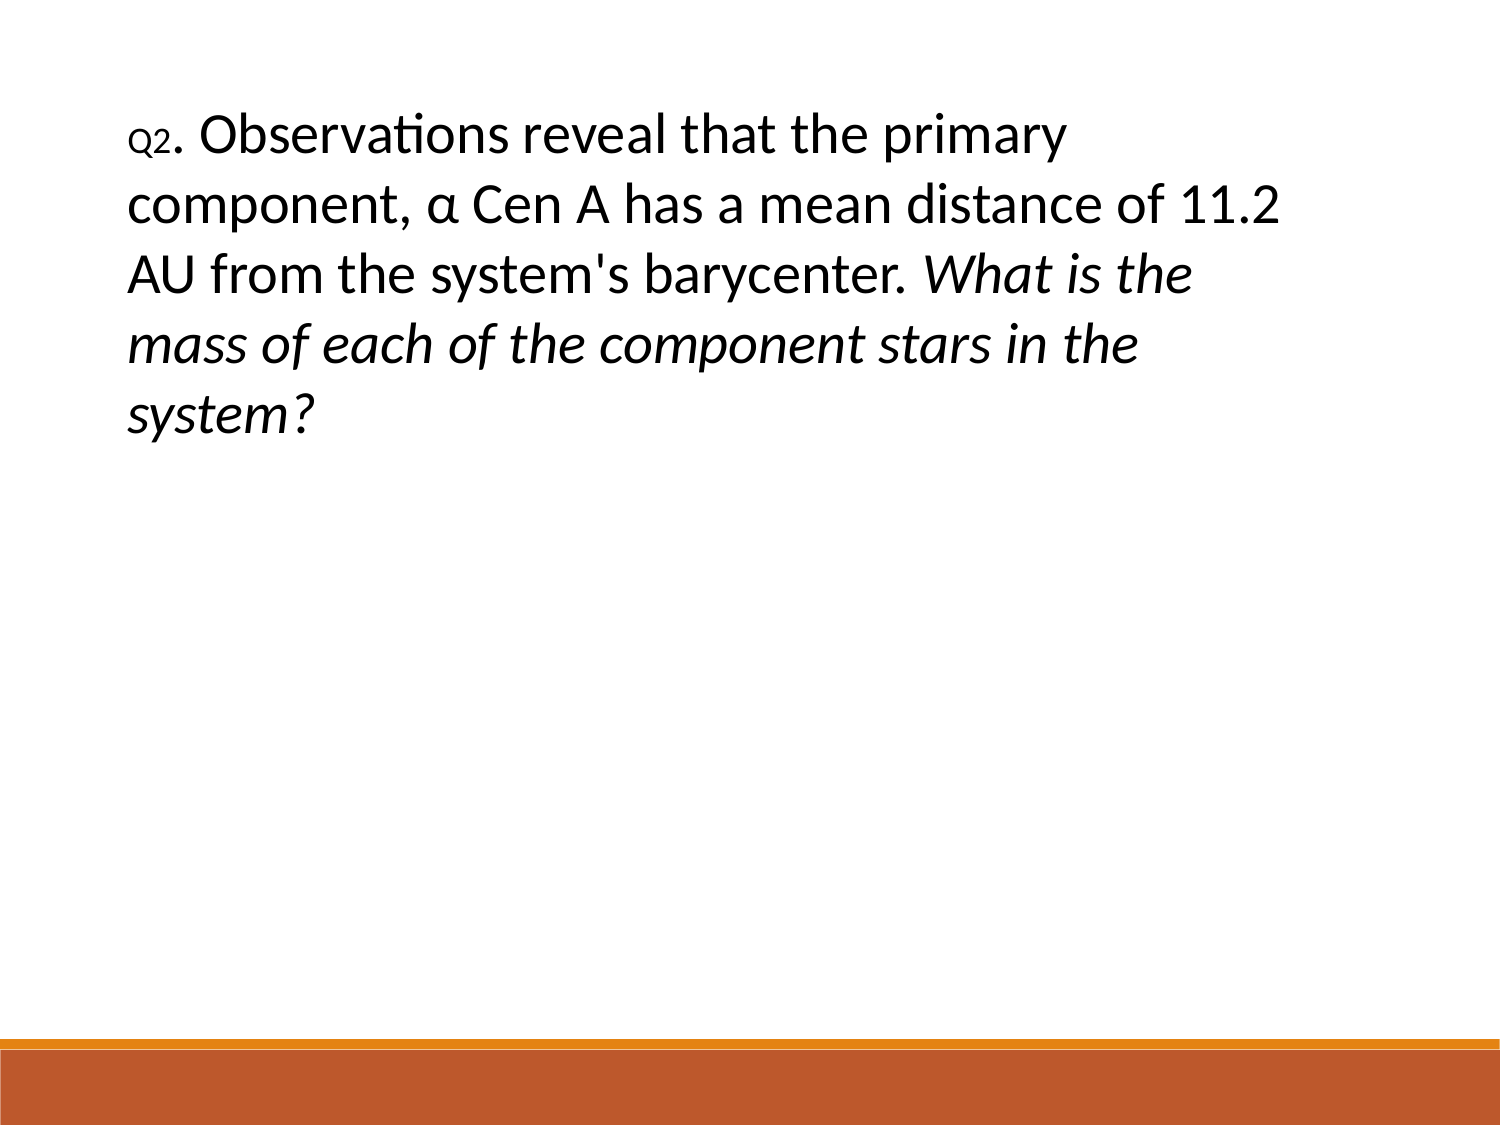

Q2. Observations reveal that the primary component, α Cen A has a mean distance of 11.2 AU from the system's barycenter. What is the mass of each of the component stars in the system?